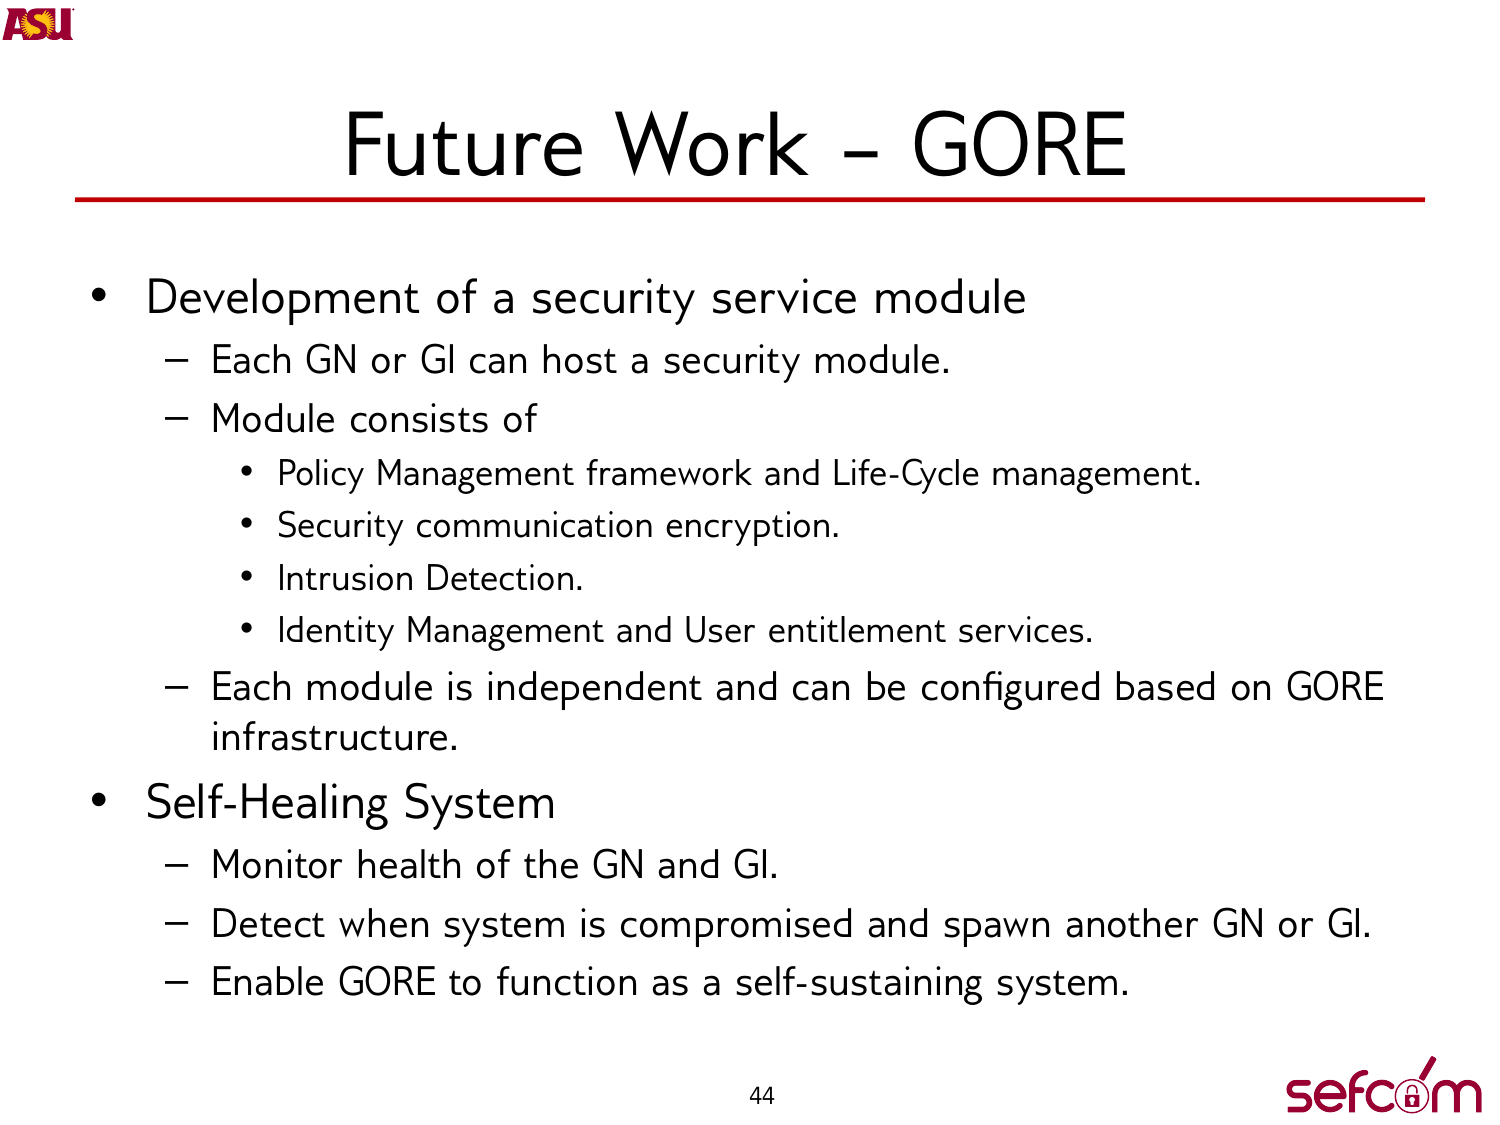

# Future Work – GORE
Development of a security service module
Each GN or GI can host a security module.
Module consists of
Policy Management framework and Life-Cycle management.
Security communication encryption.
Intrusion Detection.
Identity Management and User entitlement services.
Each module is independent and can be configured based on GORE infrastructure.
Self-Healing System
Monitor health of the GN and GI.
Detect when system is compromised and spawn another GN or GI.
Enable GORE to function as a self-sustaining system.
44